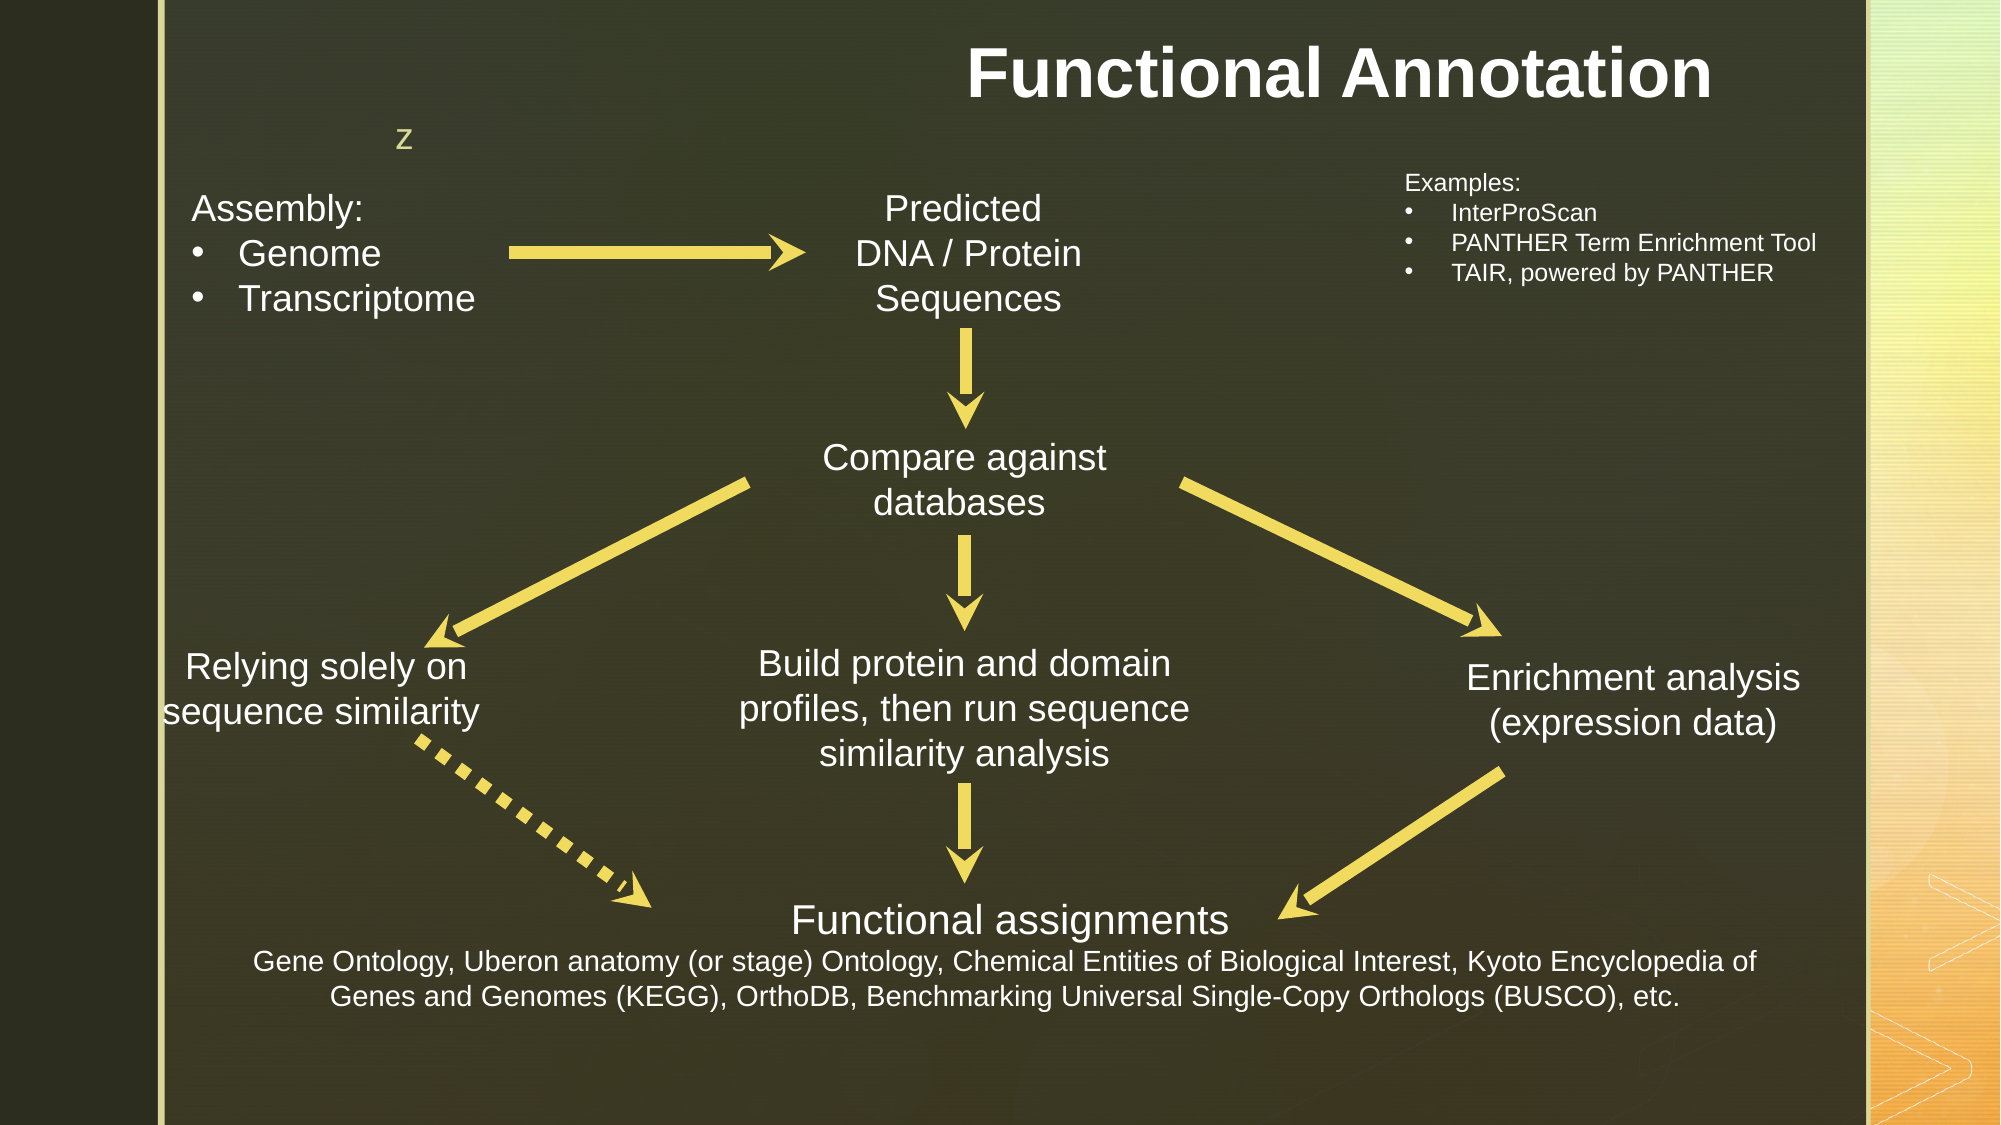

# Functional Annotation
Examples:
InterProScan
PANTHER Term Enrichment Tool
TAIR, powered by PANTHER
Assembly:
Genome
Transcriptome
Predicted
DNA / Protein Sequences
Compare against databases
Build protein and domain profiles, then run sequence similarity analysis
Relying solely on sequence similarity
Enrichment analysis (expression data)
Functional assignments
Gene Ontology, Uberon anatomy (or stage) Ontology, Chemical Entities of Biological Interest, Kyoto Encyclopedia of
Genes and Genomes (KEGG), OrthoDB, Benchmarking Universal Single-Copy Orthologs (BUSCO), etc.